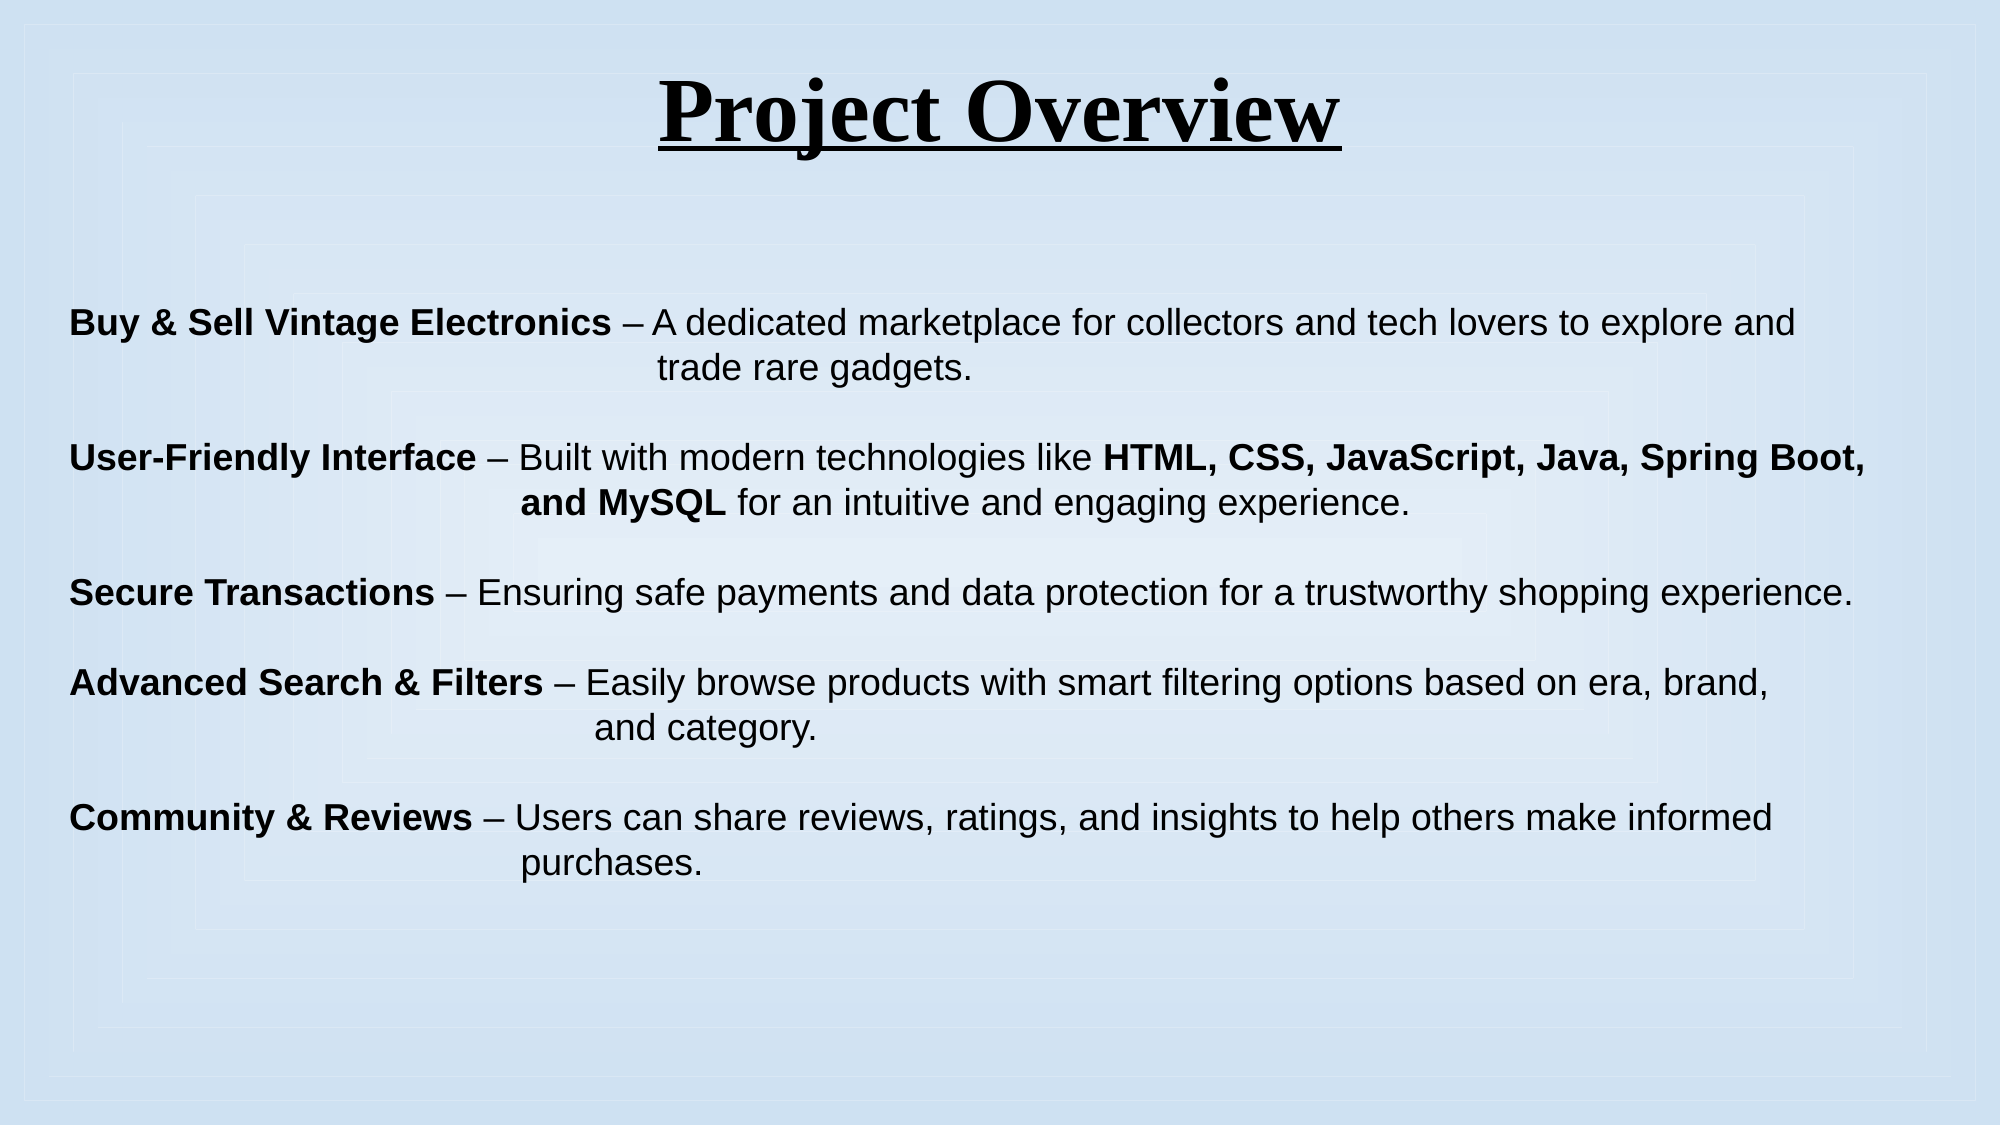

# Project Overview
Buy & Sell Vintage Electronics – A dedicated marketplace for collectors and tech lovers to explore and
                                                        trade rare gadgets.

User-Friendly Interface – Built with modern technologies like HTML, CSS, JavaScript, Java, Spring Boot,
                                           and MySQL for an intuitive and engaging experience.

Secure Transactions – Ensuring safe payments and data protection for a trustworthy shopping experience.

Advanced Search & Filters – Easily browse products with smart filtering options based on era, brand,
                                                  and category.

Community & Reviews – Users can share reviews, ratings, and insights to help others make informed
                                           purchases.